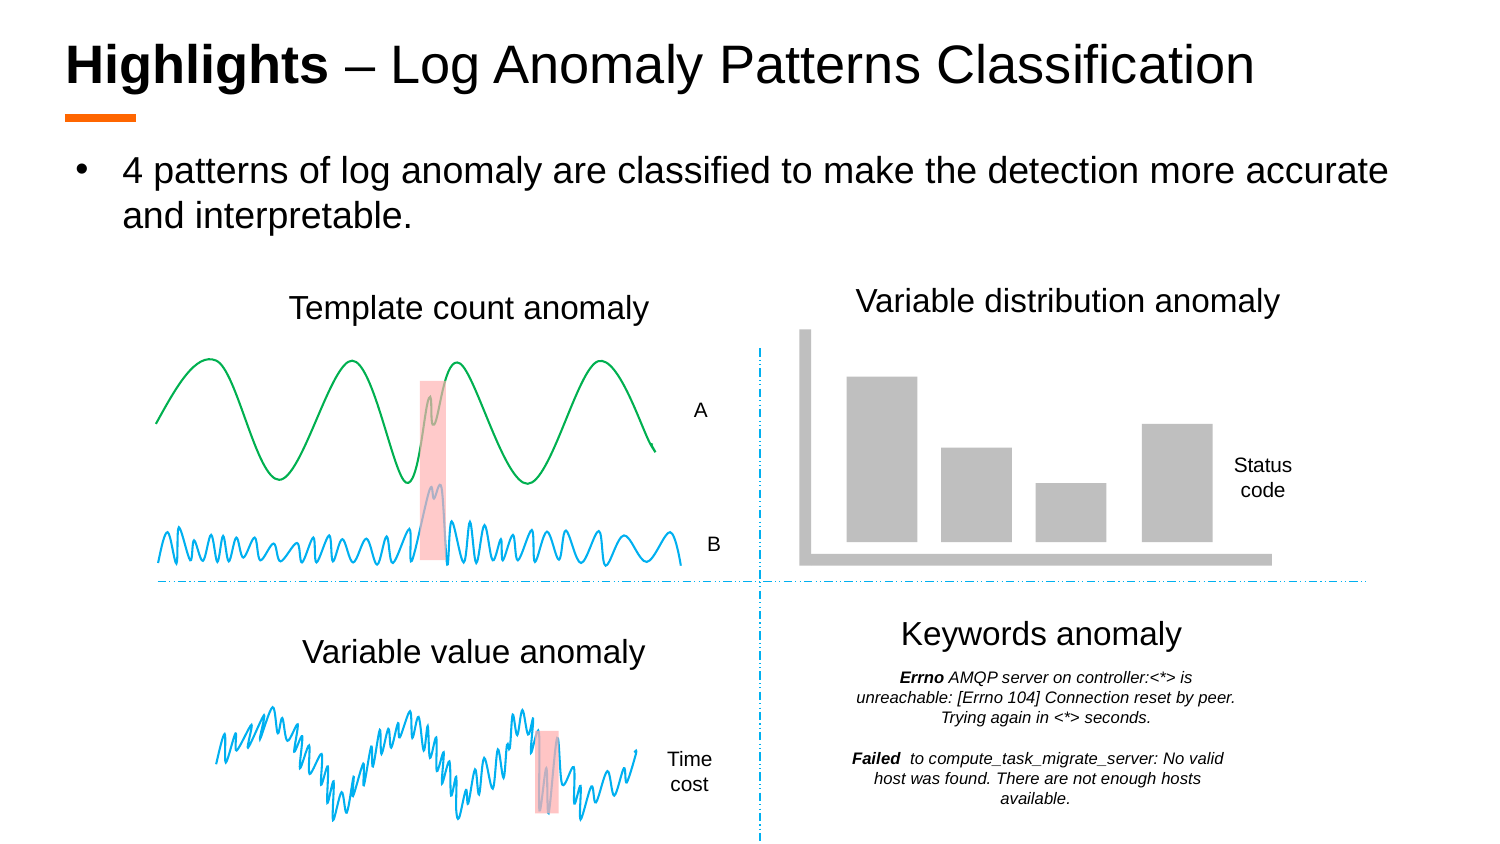

# Highlights – Log Anomaly Patterns Classification
4 patterns of log anomaly are classified to make the detection more accurate and interpretable.
Variable distribution anomaly

Status
code
Template count anomaly

A
B
Keywords anomaly
Errno AMQP server on controller:<*> is unreachable: [Errno 104] Connection reset by peer. Trying again in <*> seconds.
Failed  to compute_task_migrate_server: No valid host was found. There are not enough hosts available.
Variable value anomaly

Time
cost